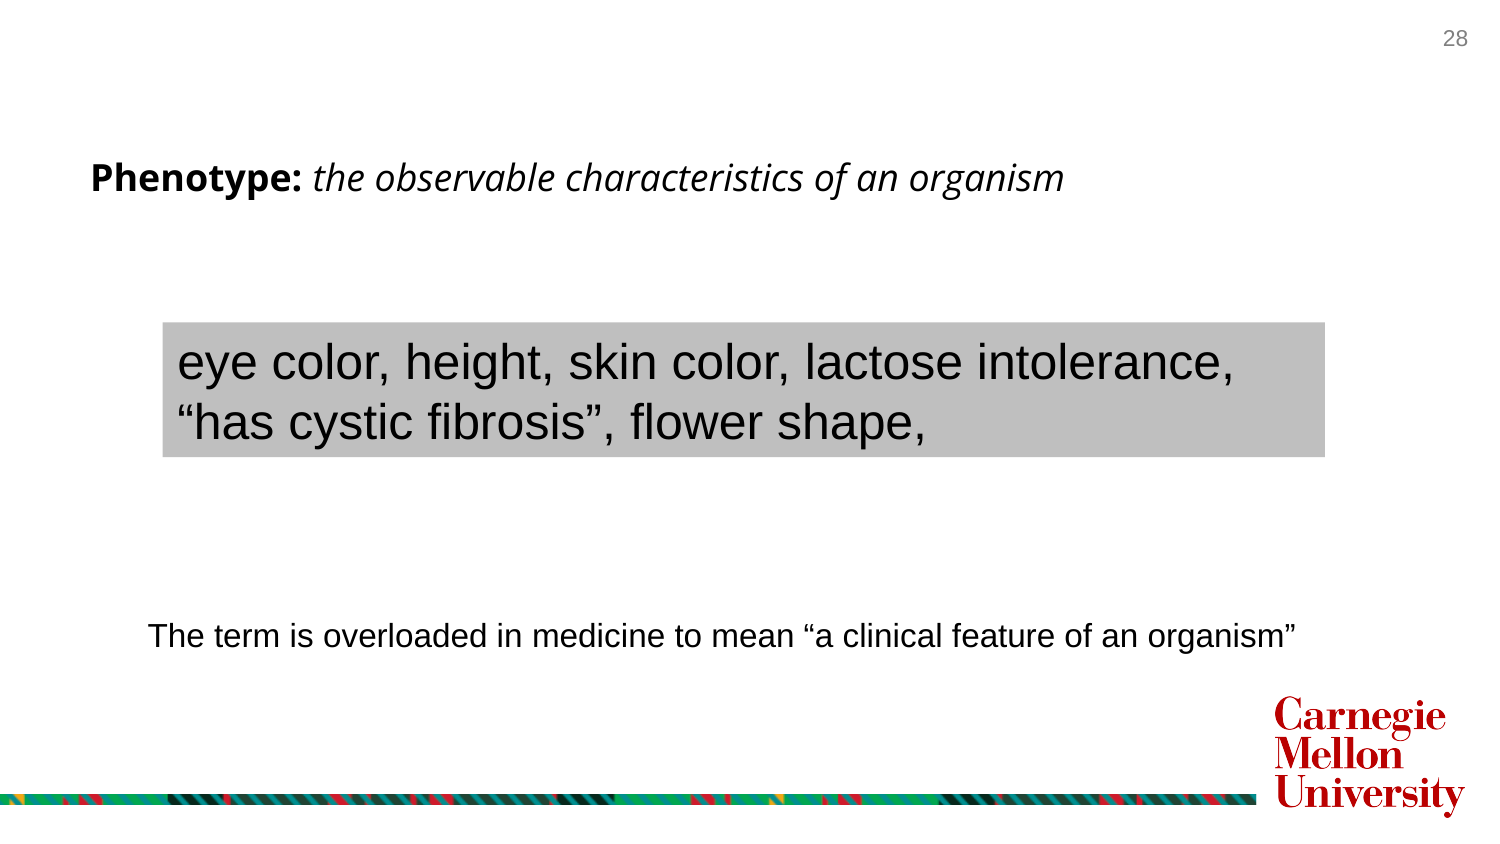

Phenotype: the observable characteristics of an organism

eye color, height, skin color, lactose intolerance, “has cystic fibrosis”, flower shape,
The term is overloaded in medicine to mean “a clinical feature of an organism”
28